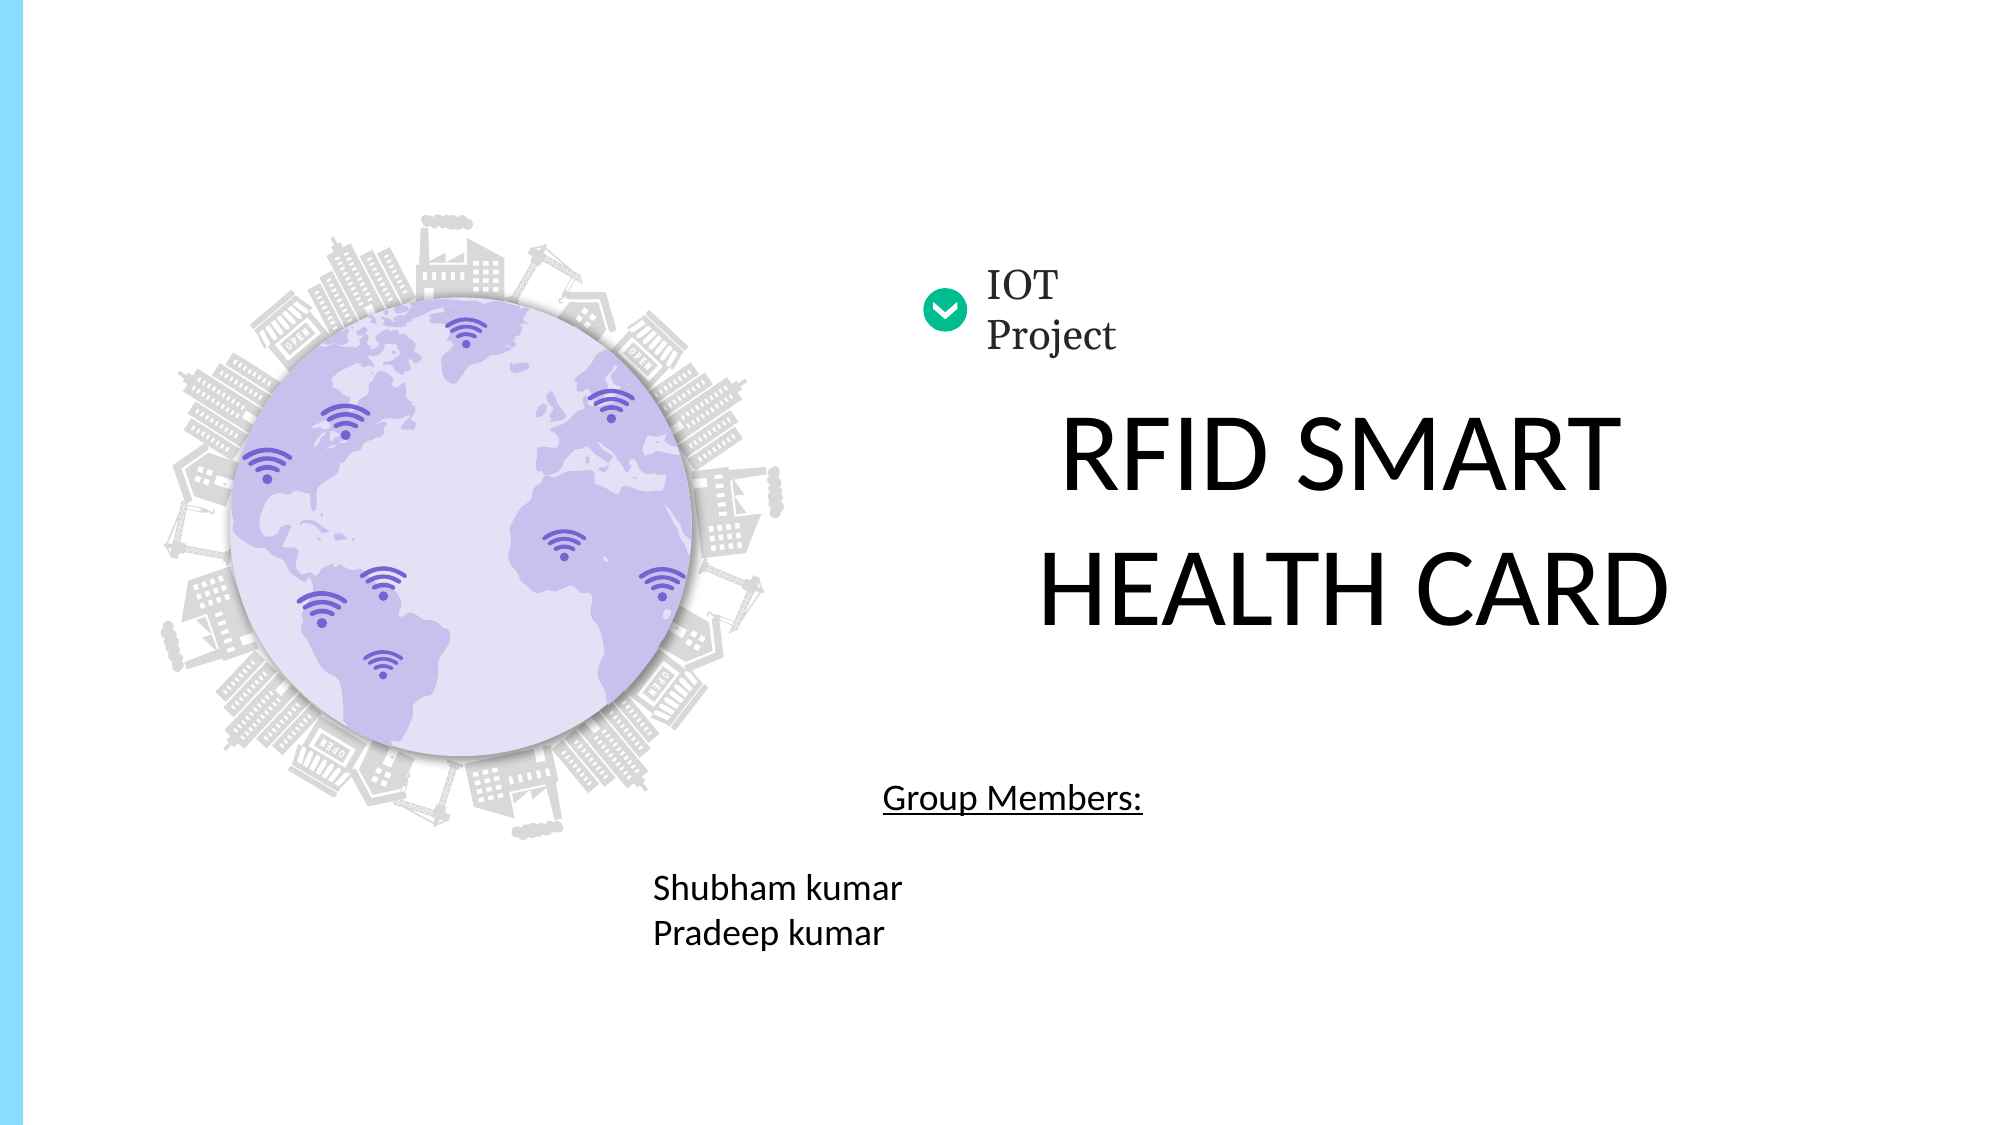

IOT  Project

RFID SMART
 HEALTH CARD
                           Group Members:

Shubham kumar
Pradeep kumar